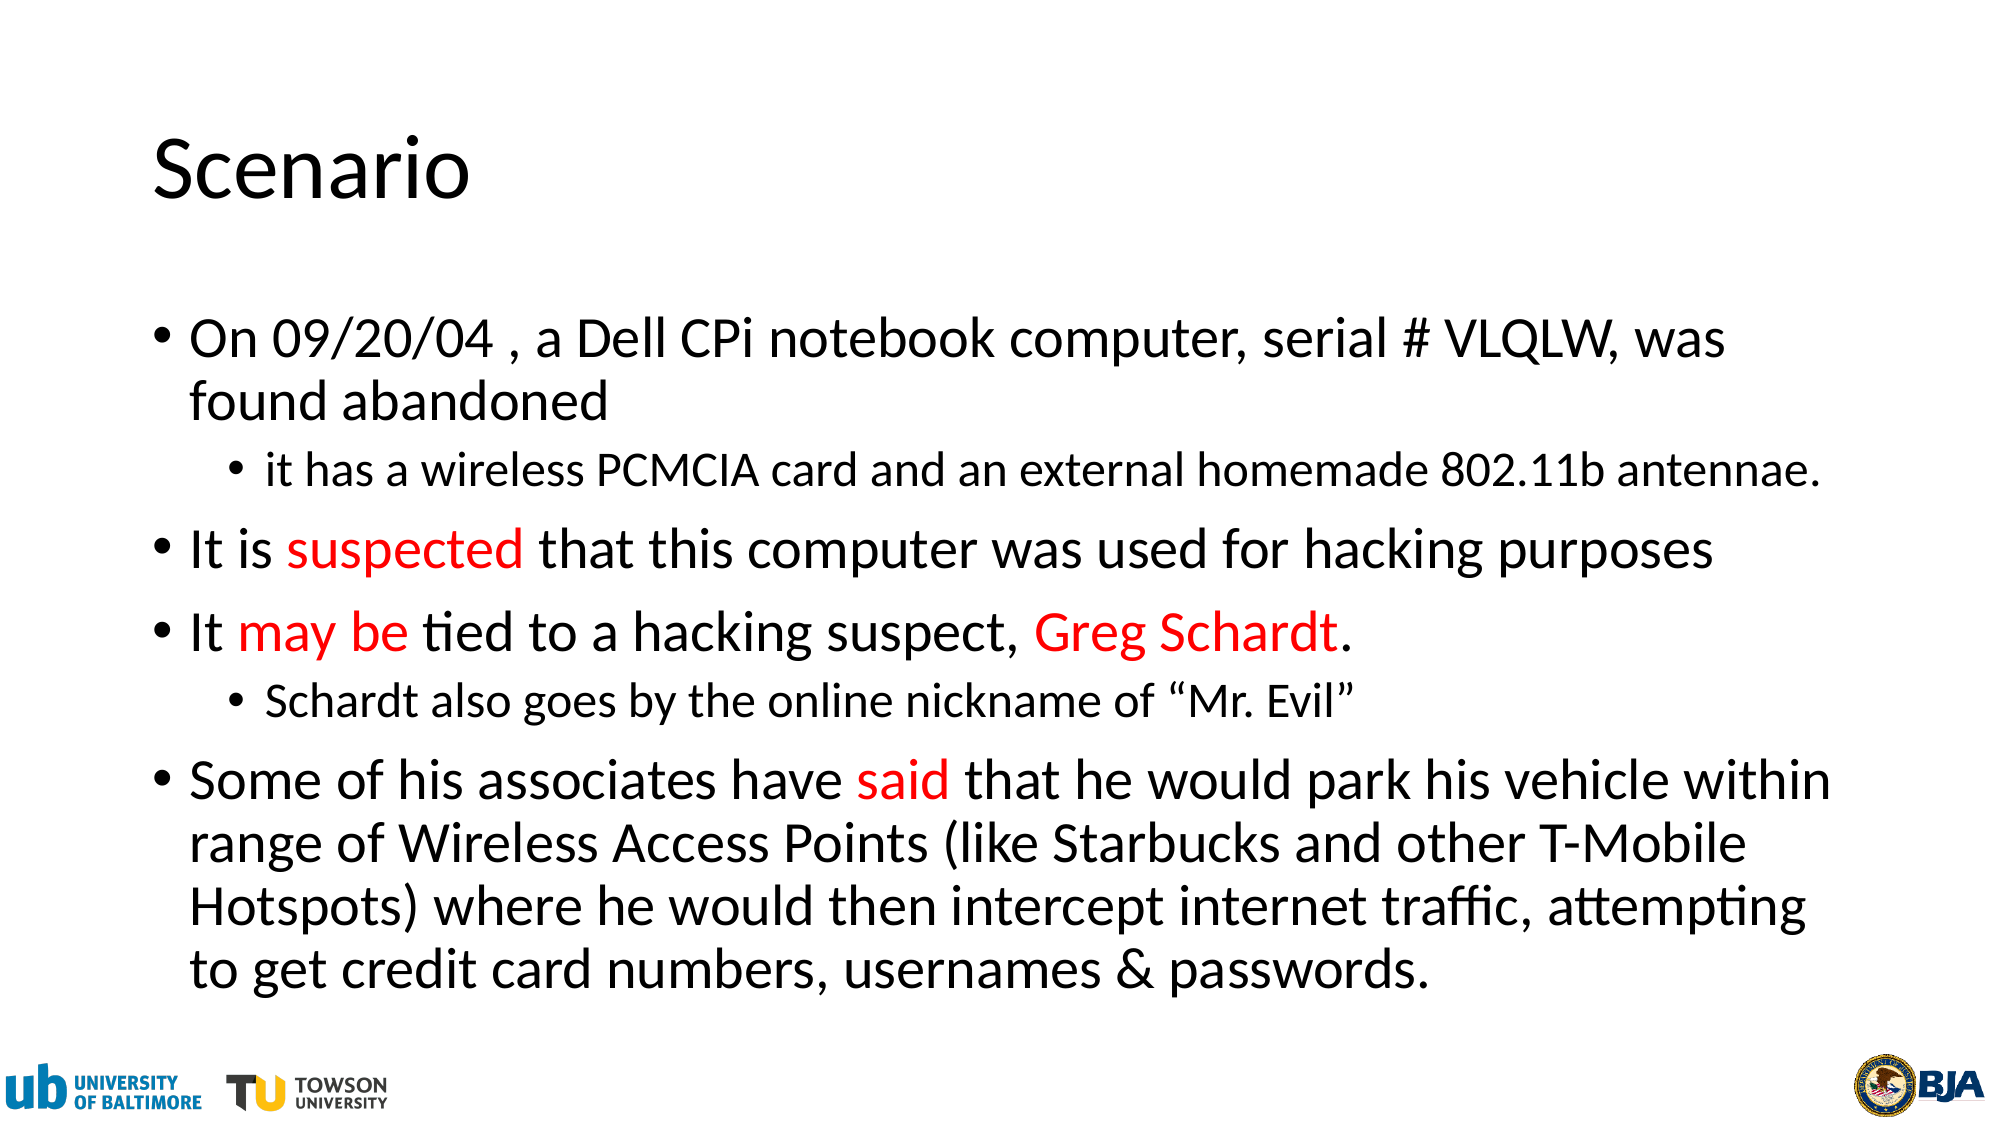

# Scenario
On 09/20/04 , a Dell CPi notebook computer, serial # VLQLW, was found abandoned
it has a wireless PCMCIA card and an external homemade 802.11b antennae.
It is suspected that this computer was used for hacking purposes
It may be tied to a hacking suspect, Greg Schardt.
Schardt also goes by the online nickname of “Mr. Evil”
Some of his associates have said that he would park his vehicle within range of Wireless Access Points (like Starbucks and other T-Mobile Hotspots) where he would then intercept internet traffic, attempting to get credit card numbers, usernames & passwords.